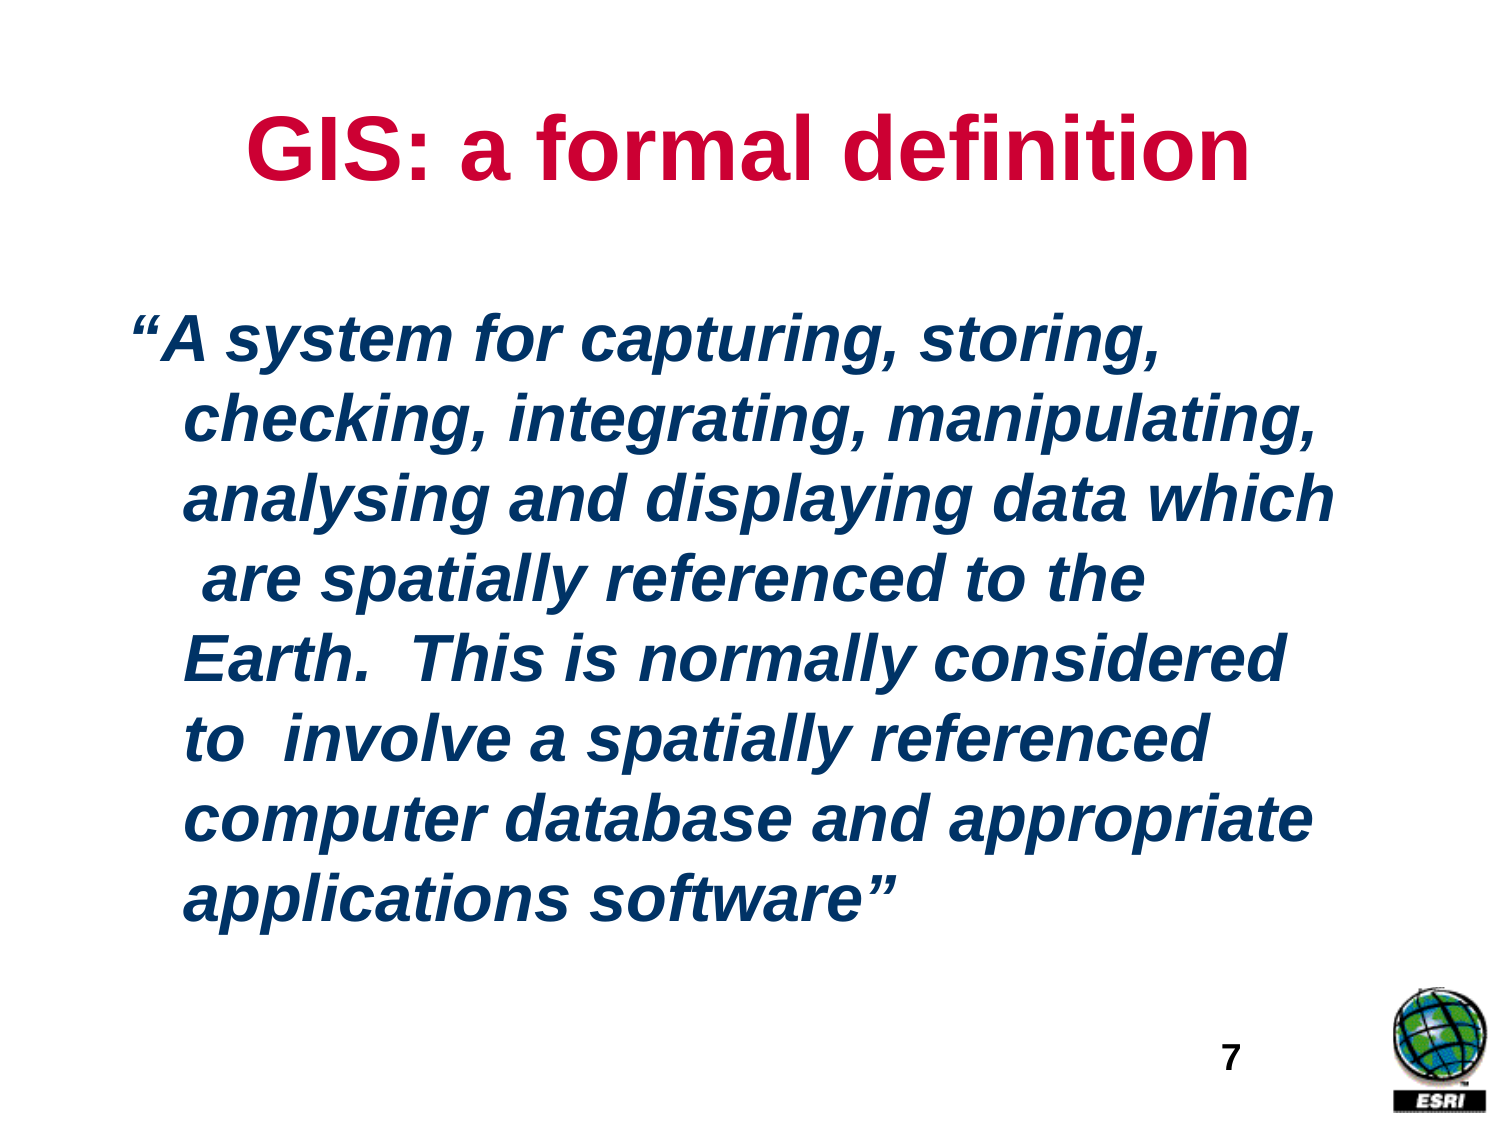

# GIS: a formal definition
“A system for capturing, storing,  checking, integrating, manipulating,  analysing and displaying data which  are spatially referenced to the Earth.  This is normally considered to  involve a spatially referenced  computer database and appropriate  applications software”

7